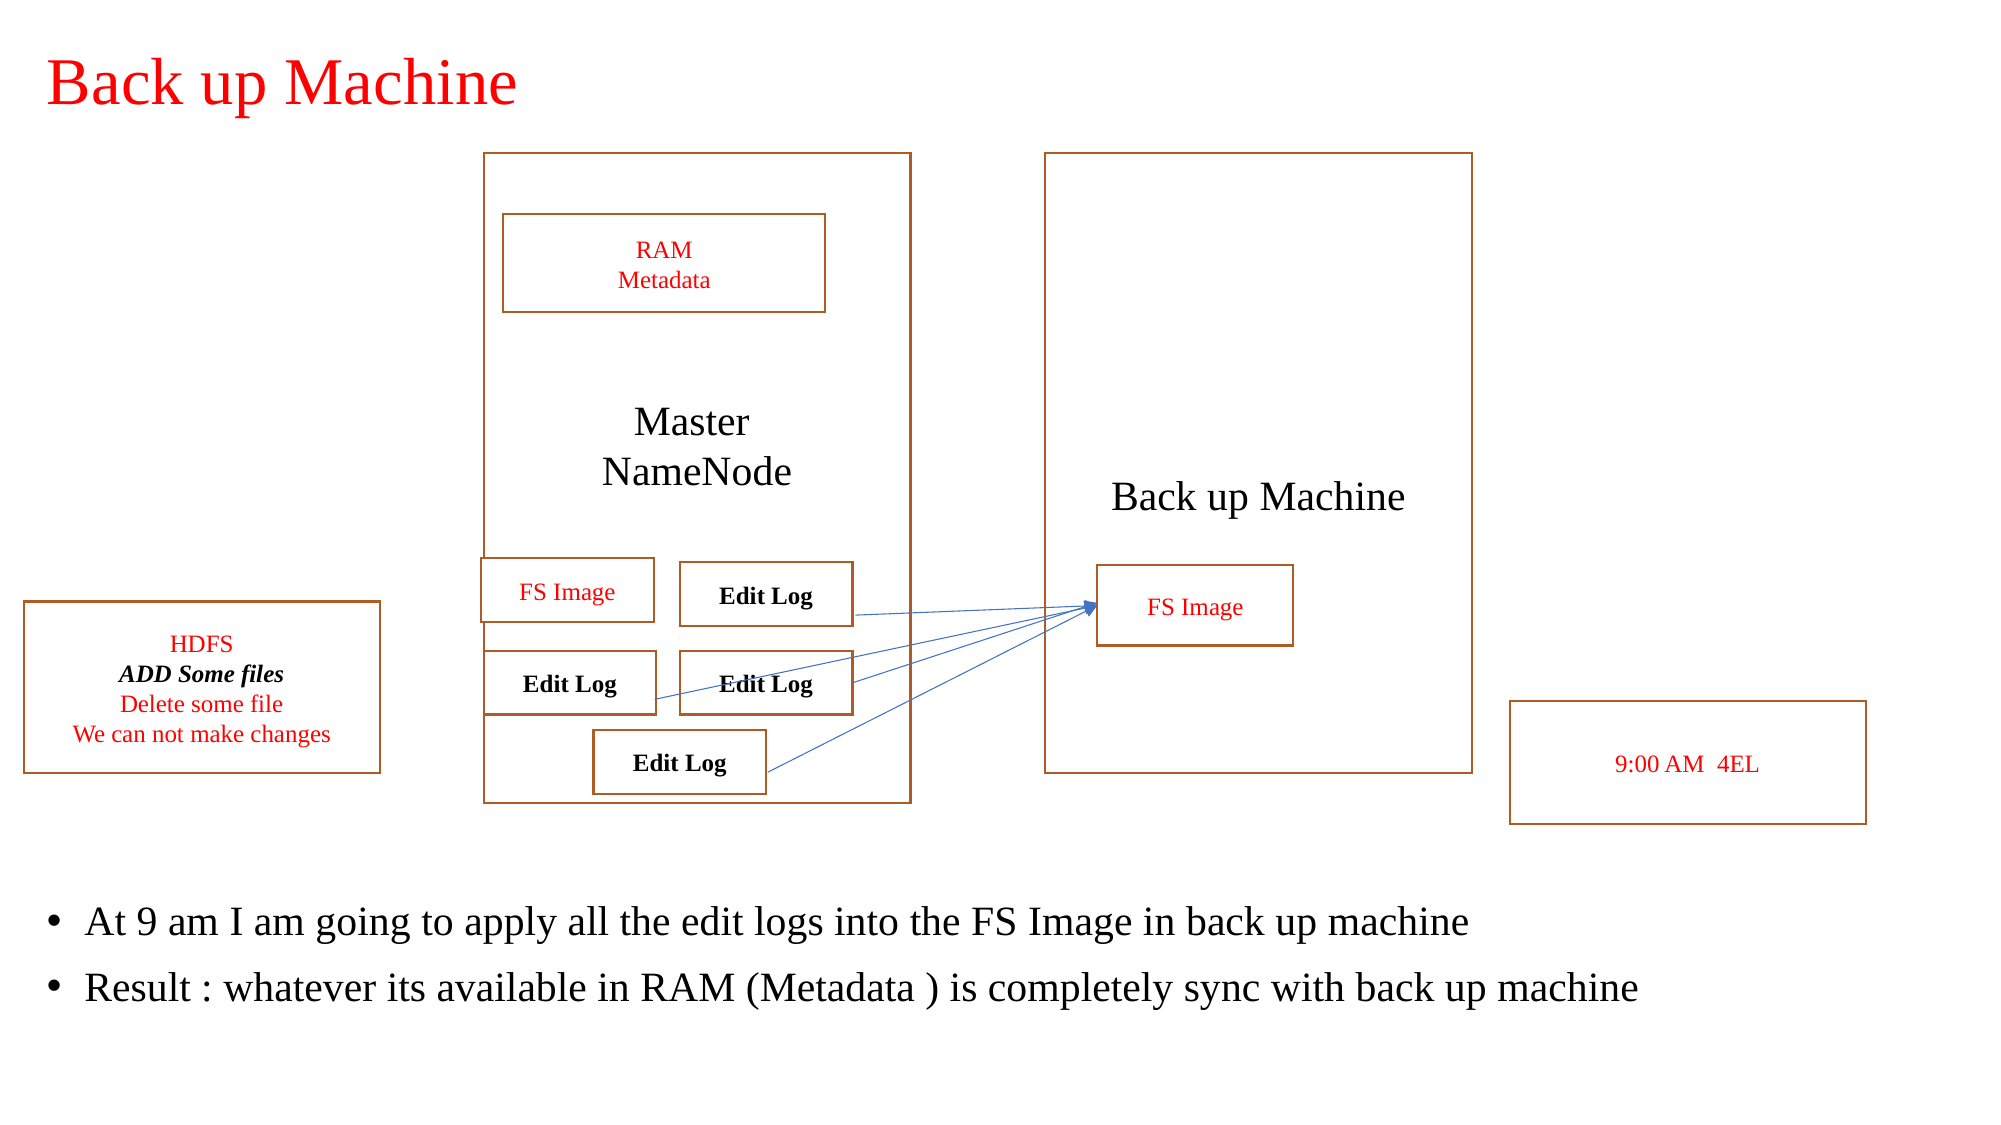

# Back up Machine

Master
NameNode

Back up Machine
RAM
Metadata
 FS Image
Edit Log
 FS Image
HDFS
ADD Some files
Delete some file
We can not make changes
Edit Log
Edit Log
9:00 AM  4EL
Edit Log
At 9 am I am going to apply all the edit logs into the FS Image in back up machine
Result : whatever its available in RAM (Metadata ) is completely sync with back up machine